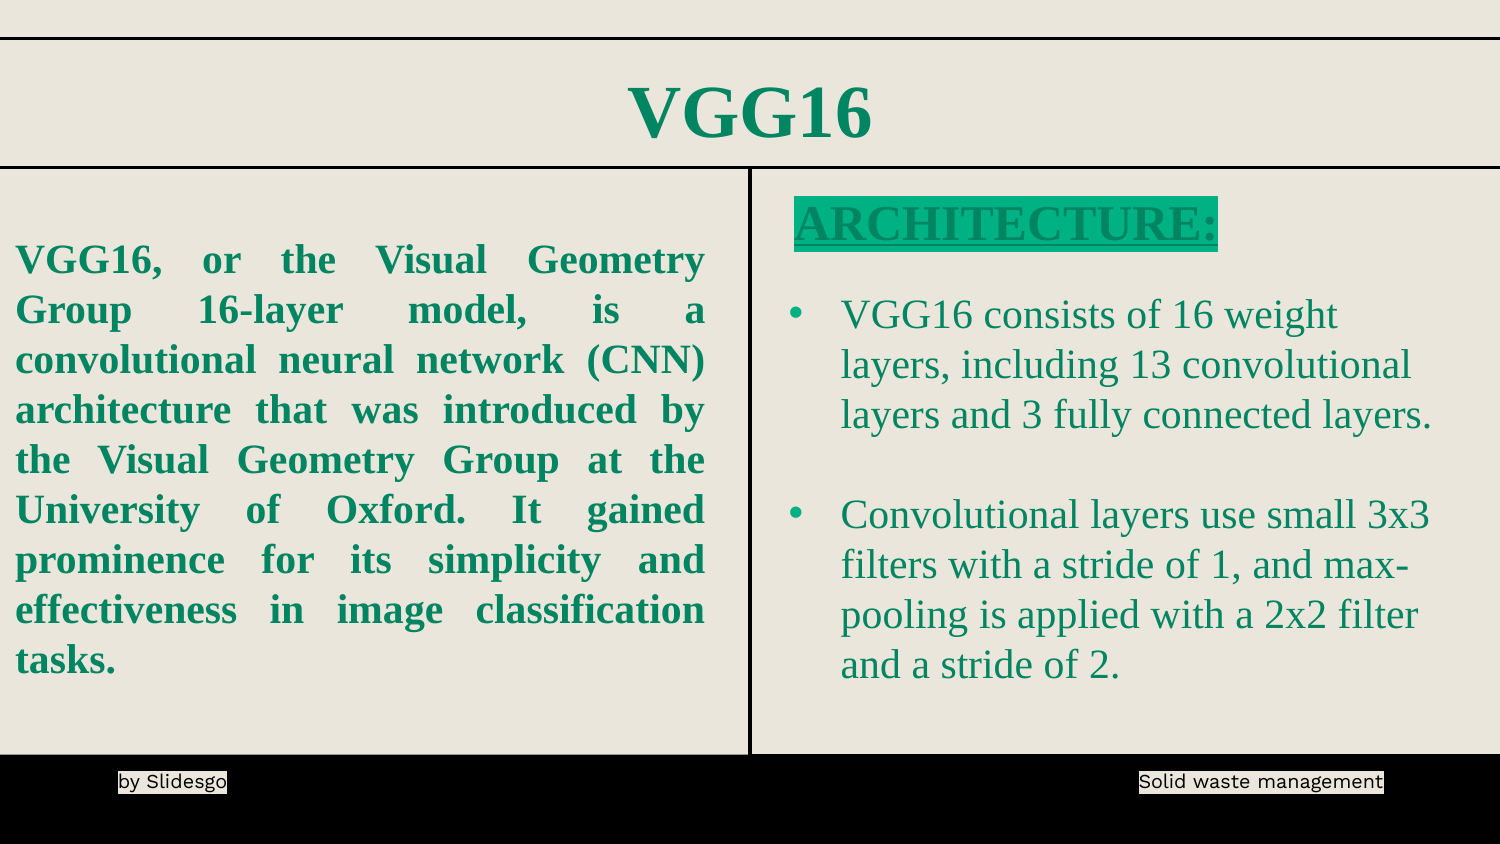

# VGG16
VGG16, or the Visual Geometry Group 16-layer model, is a convolutional neural network (CNN) architecture that was introduced by the Visual Geometry Group at the University of Oxford. It gained prominence for its simplicity and effectiveness in image classification tasks.
ARCHITECTURE:
VGG16 consists of 16 weight layers, including 13 convolutional layers and 3 fully connected layers.

Convolutional layers use small 3x3 filters with a stride of 1, and max-pooling is applied with a 2x2 filter and a stride of 2.

by Slidesgo
Solid waste management